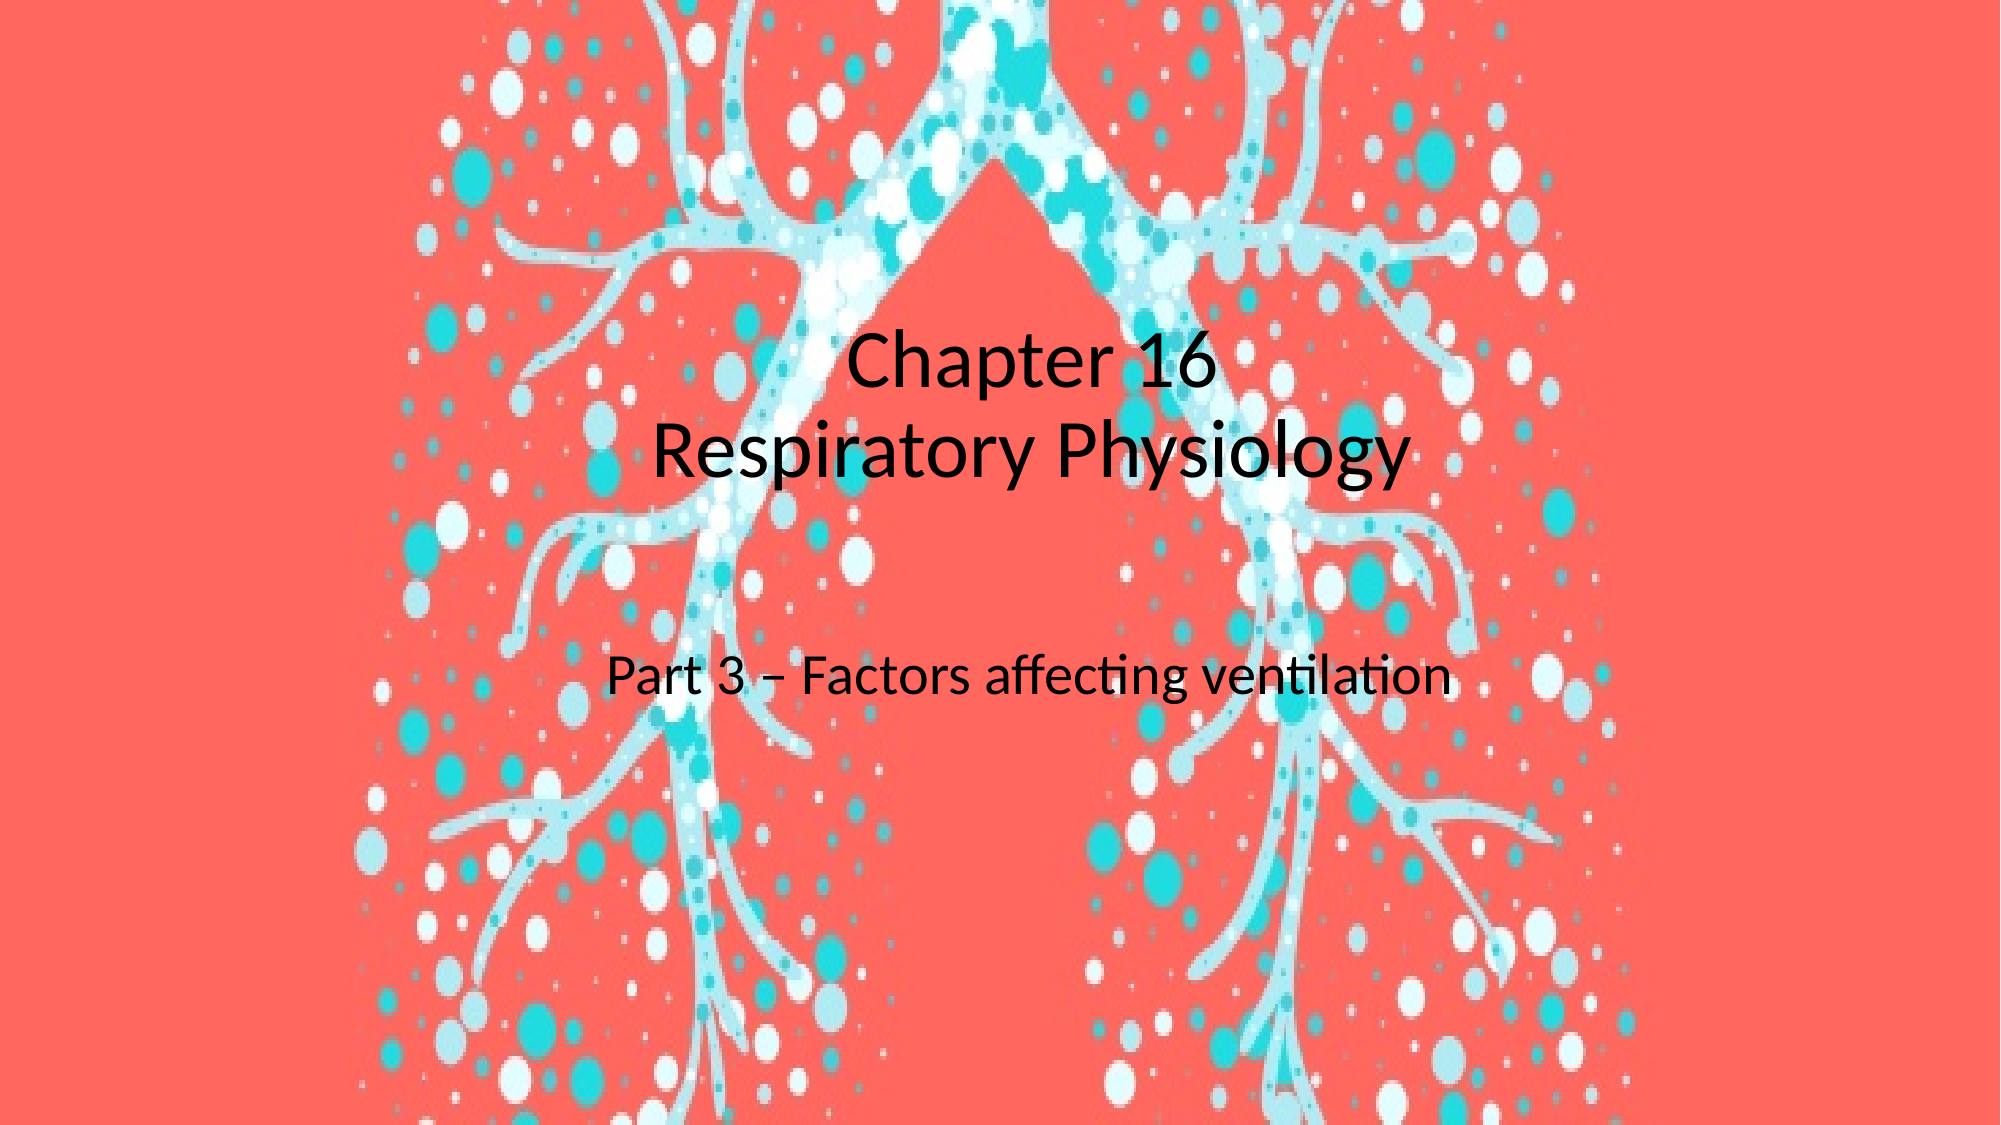

# Chapter 16 Respiratory Physiology
Part 3 – Factors affecting ventilation